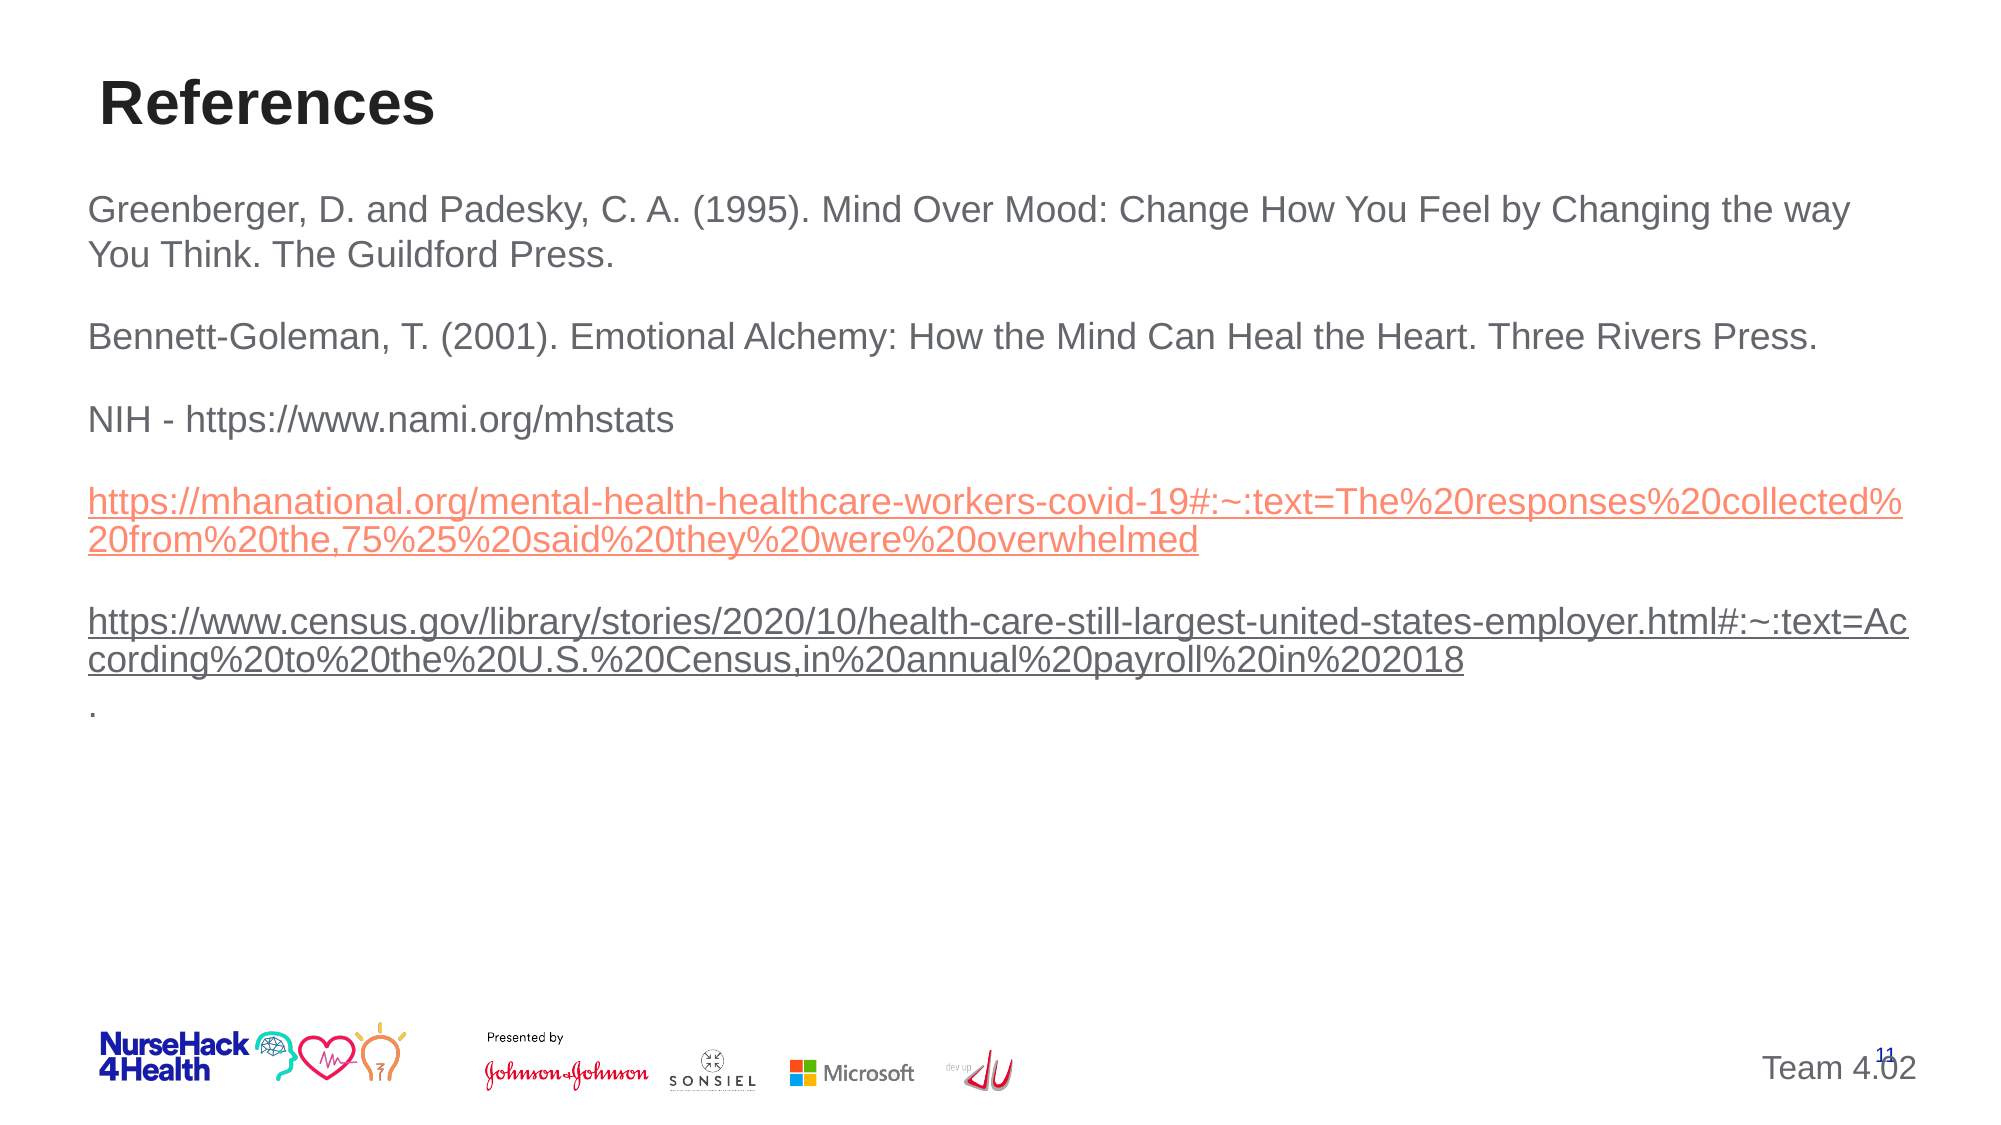

# References
Greenberger, D. and Padesky, C. A. (1995). Mind Over Mood: Change How You Feel by Changing the way You Think. The Guildford Press.
Bennett-Goleman, T. (2001). Emotional Alchemy: How the Mind Can Heal the Heart. Three Rivers Press.
NIH - https://www.nami.org/mhstats
https://mhanational.org/mental-health-healthcare-workers-covid-19#:~:text=The%20responses%20collected%20from%20the,75%25%20said%20they%20were%20overwhelmed
https://www.census.gov/library/stories/2020/10/health-care-still-largest-united-states-employer.html#:~:text=According%20to%20the%20U.S.%20Census,in%20annual%20payroll%20in%202018.

11
Team 4.02